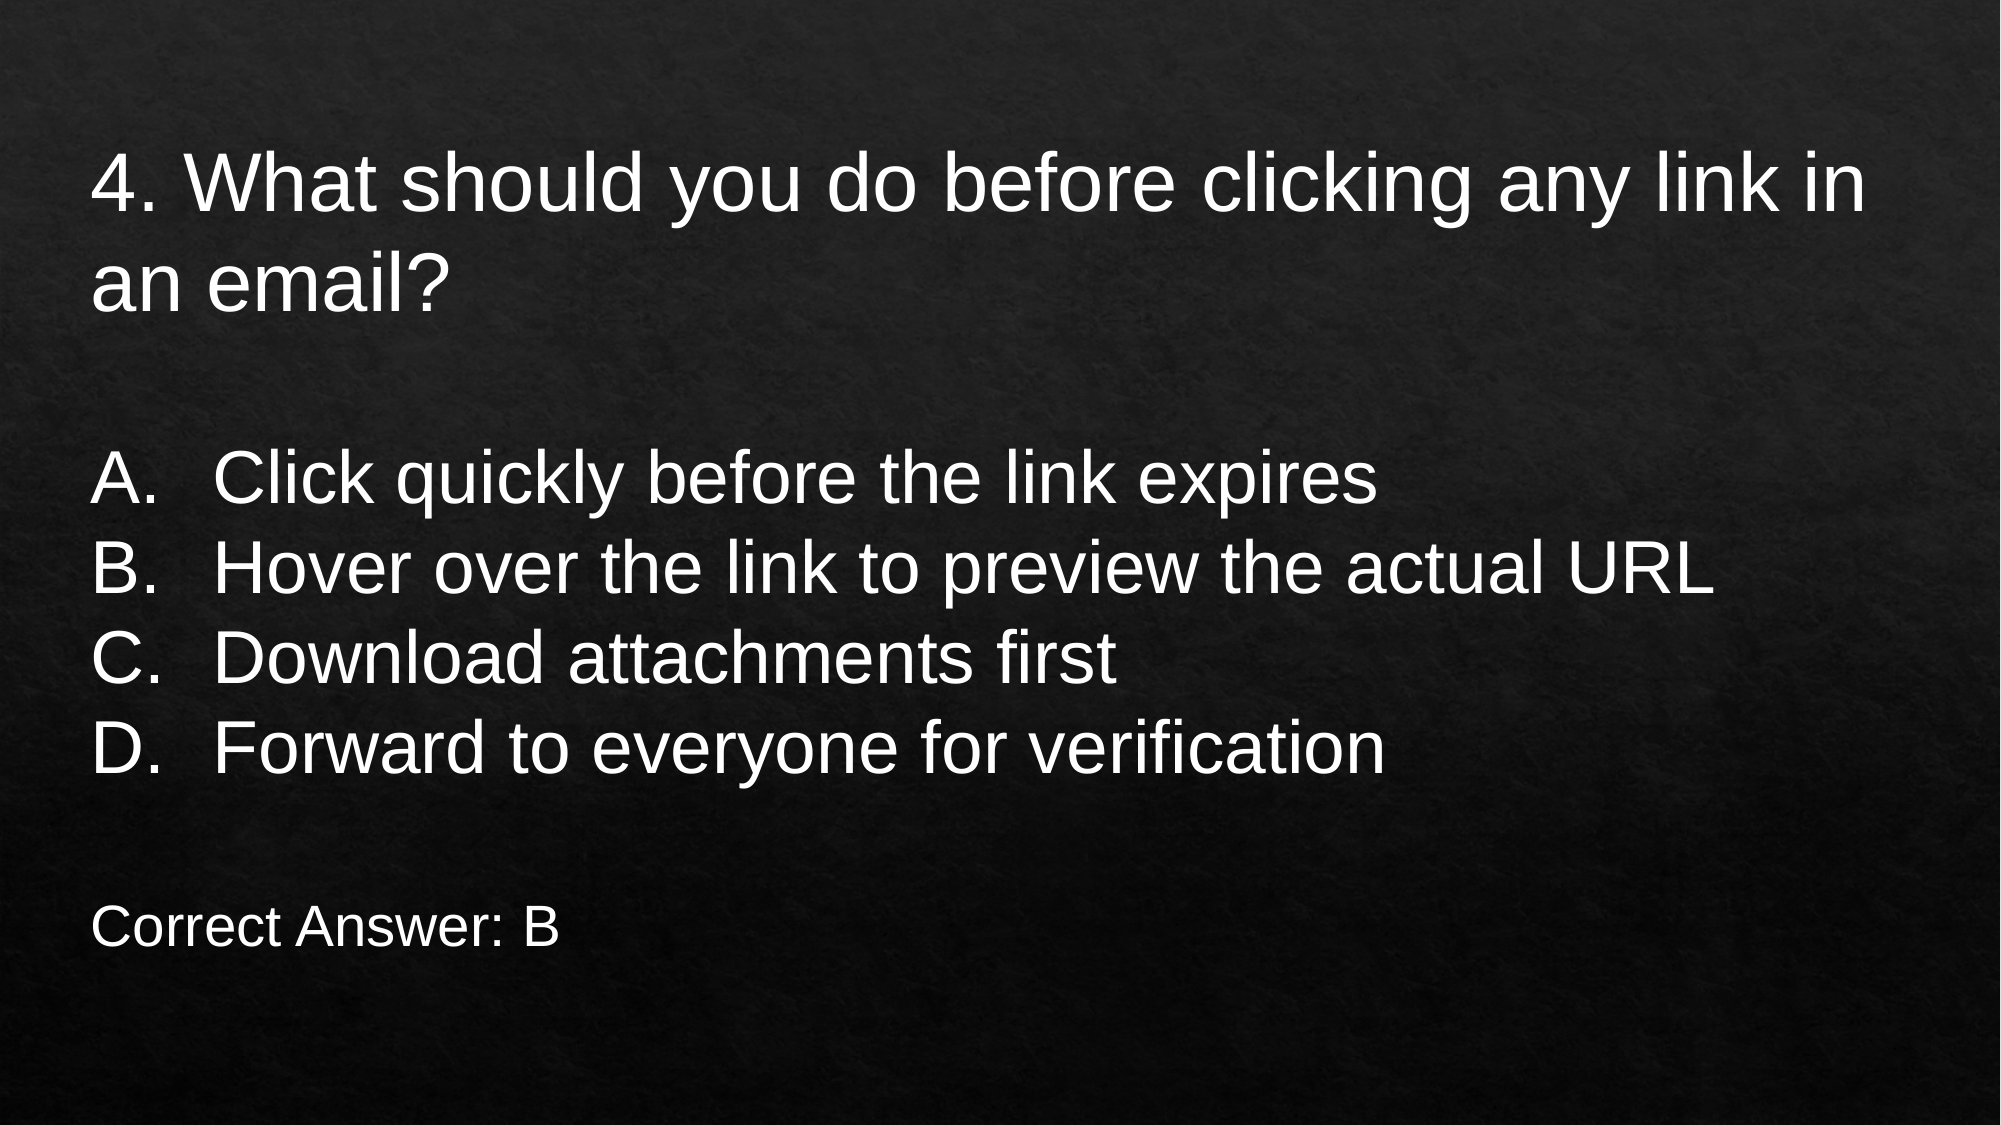

4. What should you do before clicking any link in an email?

Click quickly before the link expires
Hover over the link to preview the actual URL
Download attachments first
Forward to everyone for verification

Correct Answer: B